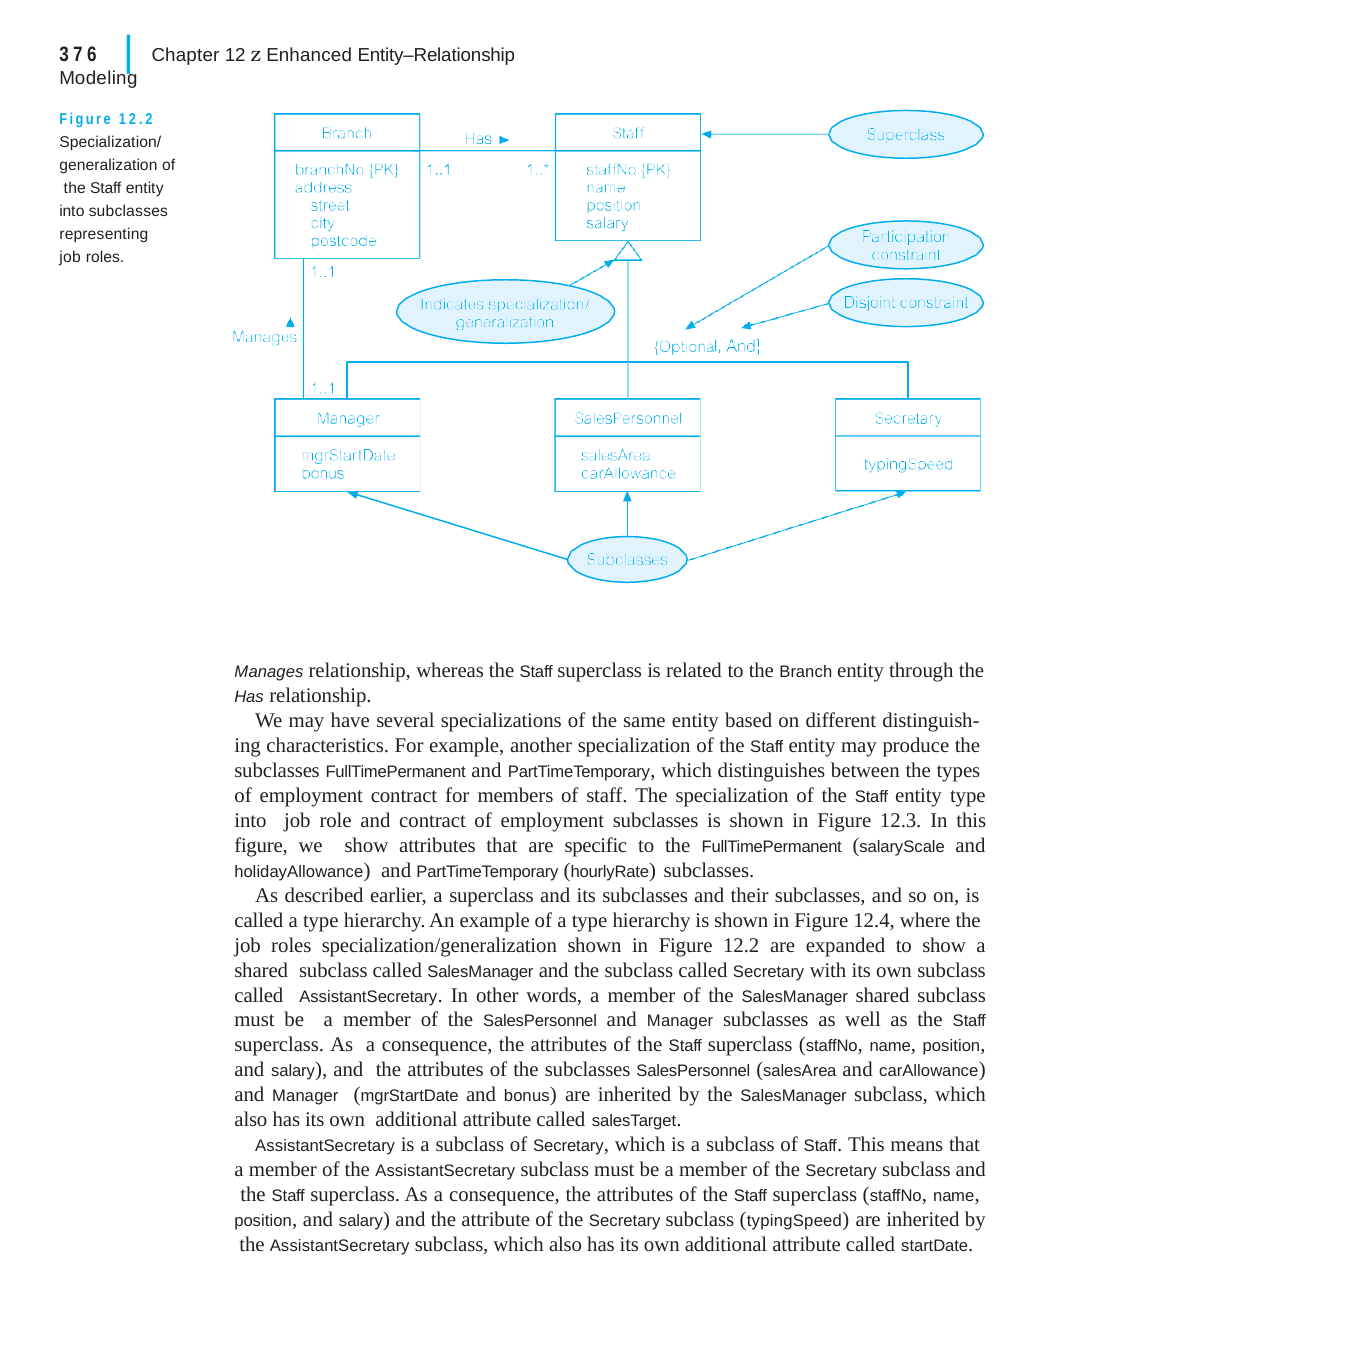

|
376	Chapter 12 z Enhanced Entity–Relationship Modeling
Figure 12.2  Specialization/  generalization of  the Staff entity  into subclasses  representing
job roles.

Manages relationship, whereas the Staff superclass is related to the Branch entity through the
Has relationship.
We may have several specializations of the same entity based on different distinguish-  ing characteristics. For example, another specialization of the Staff entity may produce the  subclasses FullTimePermanent and PartTimeTemporary, which distinguishes between the types  of employment contract for members of staff. The specialization of the Staff entity type into  job role and contract of employment subclasses is shown in Figure 12.3. In this figure, we  show attributes that are specific to the FullTimePermanent (salaryScale and holidayAllowance)  and PartTimeTemporary (hourlyRate) subclasses.
As described earlier, a superclass and its subclasses and their subclasses, and so on, is  called a type hierarchy. An example of a type hierarchy is shown in Figure 12.4, where the  job roles specialization/generalization shown in Figure 12.2 are expanded to show a shared  subclass called SalesManager and the subclass called Secretary with its own subclass called  AssistantSecretary. In other words, a member of the SalesManager shared subclass must be  a member of the SalesPersonnel and Manager subclasses as well as the Staff superclass. As  a consequence, the attributes of the Staff superclass (staffNo, name, position, and salary), and  the attributes of the subclasses SalesPersonnel (salesArea and carAllowance) and Manager  (mgrStartDate and bonus) are inherited by the SalesManager subclass, which also has its own  additional attribute called salesTarget.
AssistantSecretary is a subclass of Secretary, which is a subclass of Staff. This means that  a member of the AssistantSecretary subclass must be a member of the Secretary subclass and  the Staff superclass. As a consequence, the attributes of the Staff superclass (staffNo, name,  position, and salary) and the attribute of the Secretary subclass (typingSpeed) are inherited by  the AssistantSecretary subclass, which also has its own additional attribute called startDate.